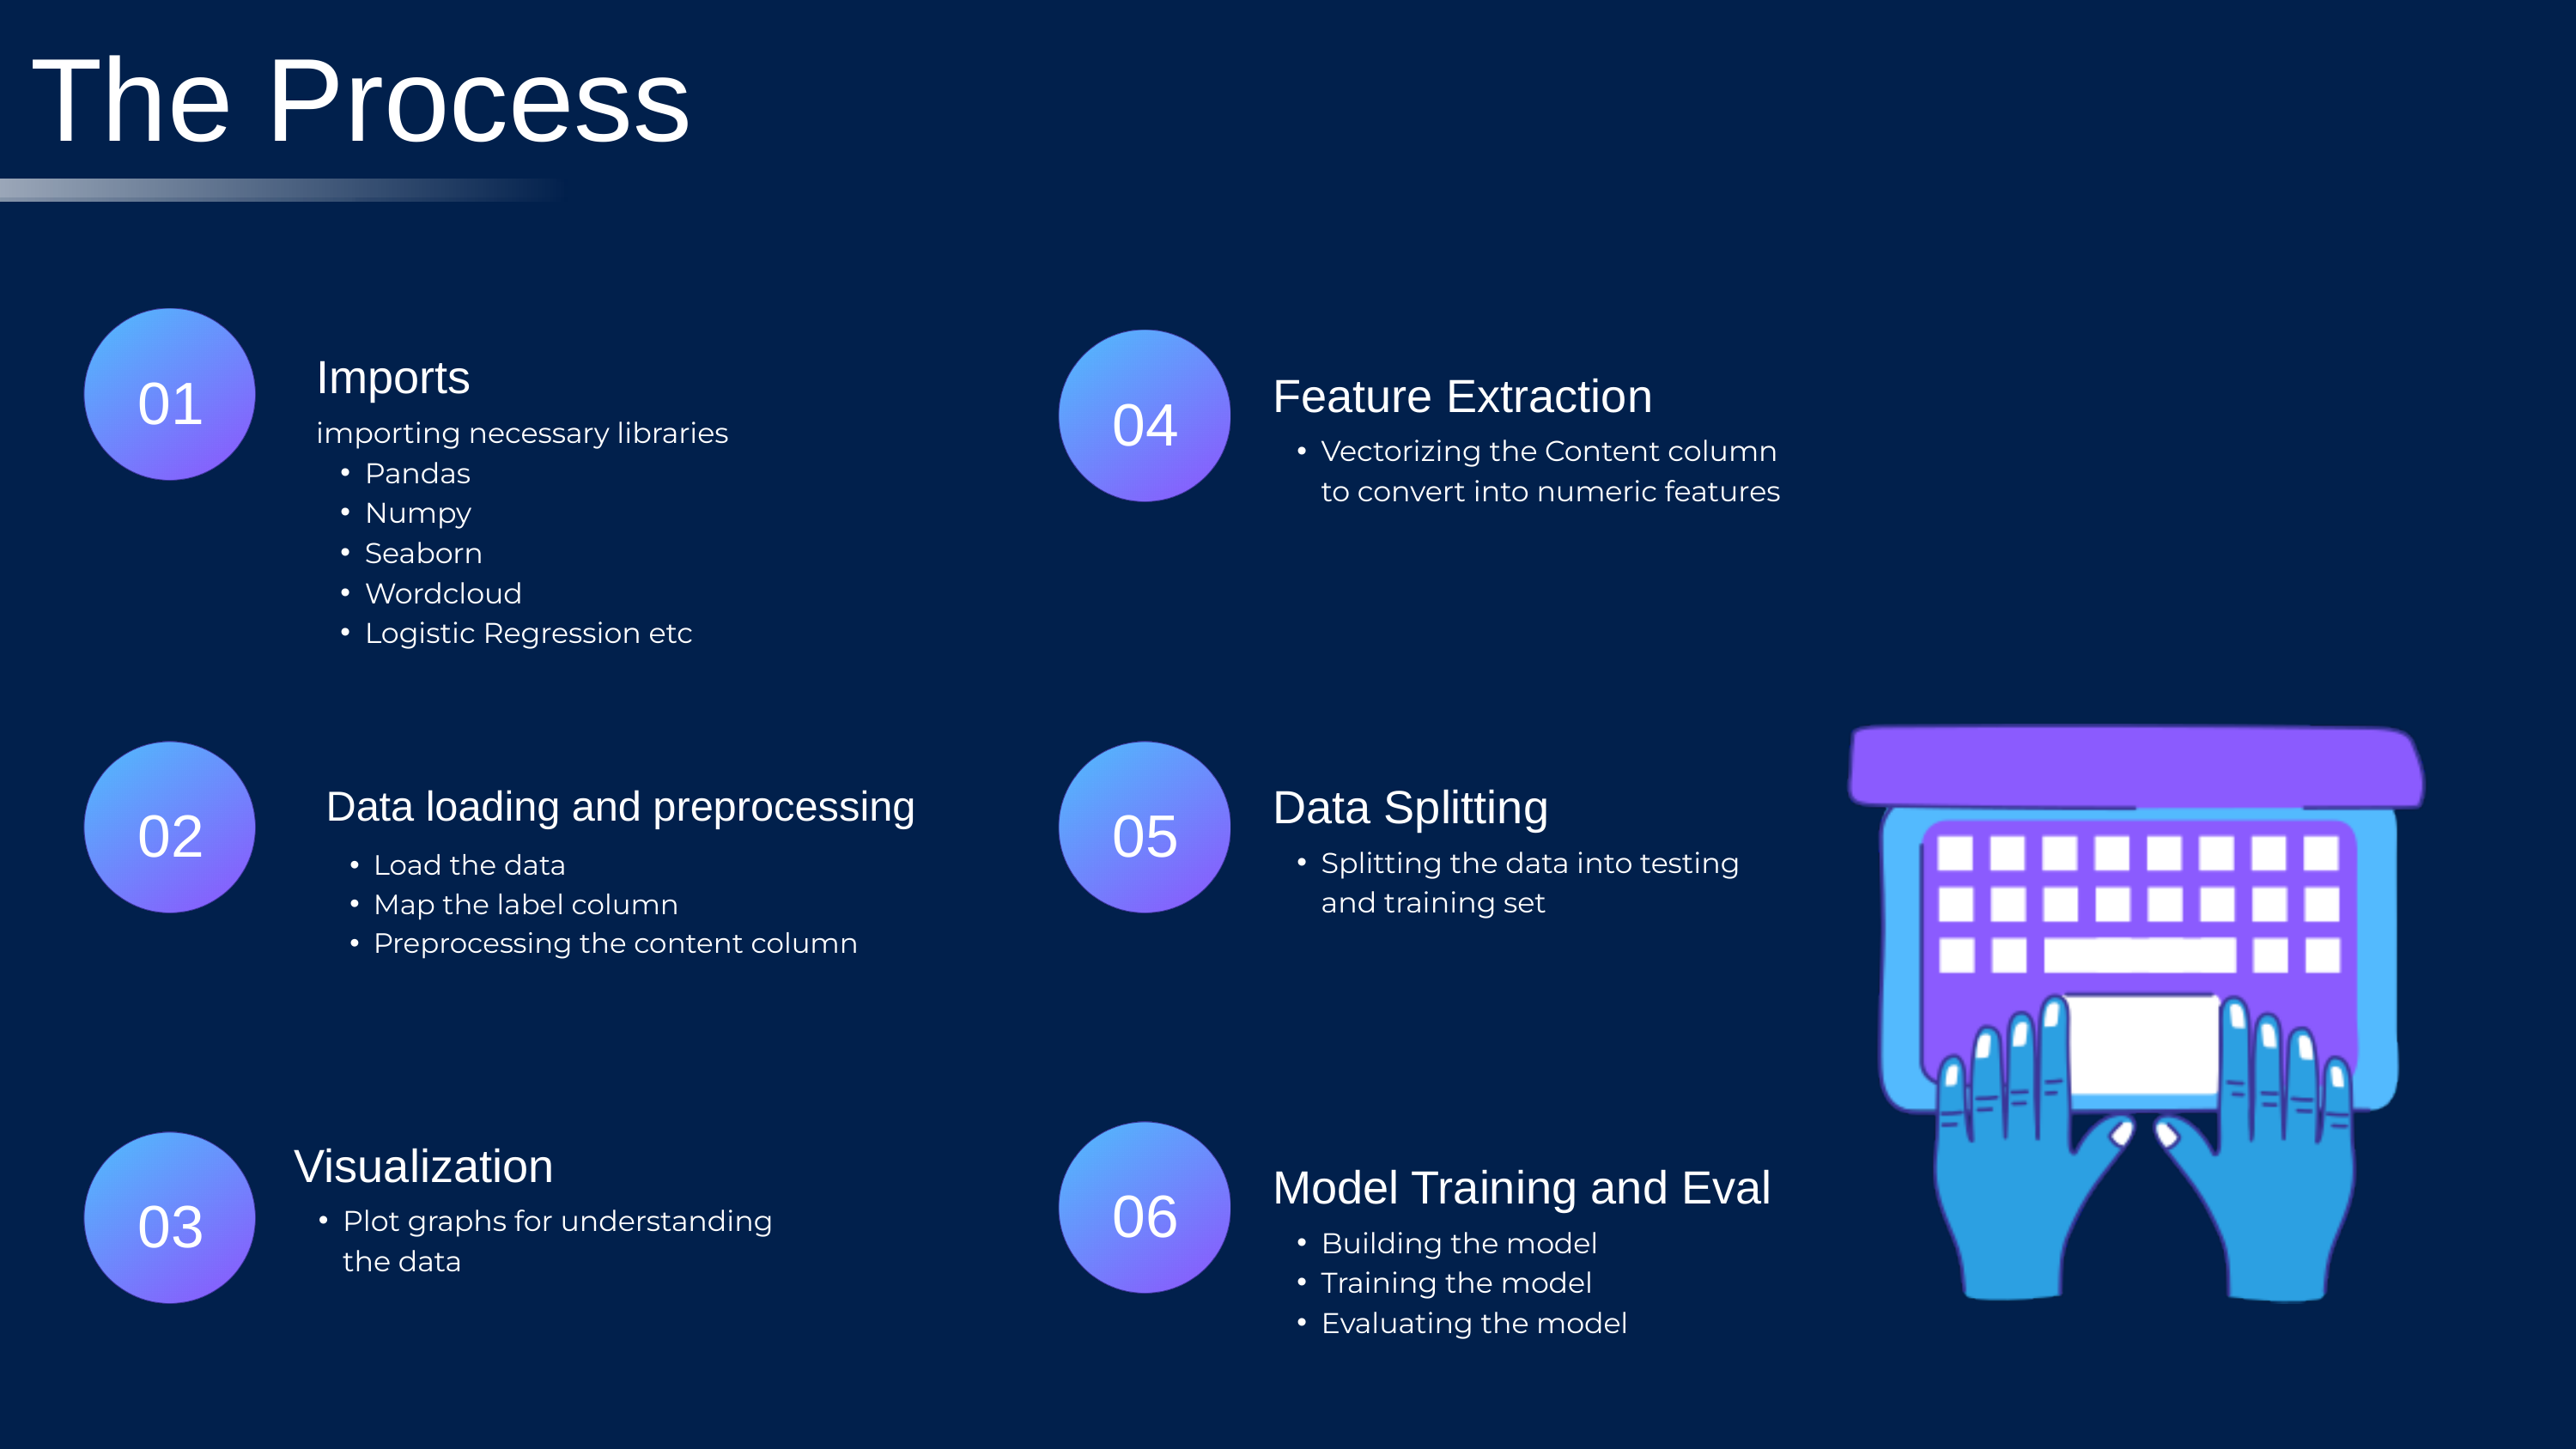

The Process

Imports
01
importing necessary libraries
Pandas
Numpy
Seaborn
Wordcloud
Logistic Regression etc

Feature Extraction
04
Vectorizing the Content column to convert into numeric features

Data loading and preprocessing
02
Load the data
Map the label column
Preprocessing the content column

Data Splitting
05
Splitting the data into testing and training set

Model Training and Eval
06
Building the model
Training the model
Evaluating the model

Visualization
03
Plot graphs for understanding the data